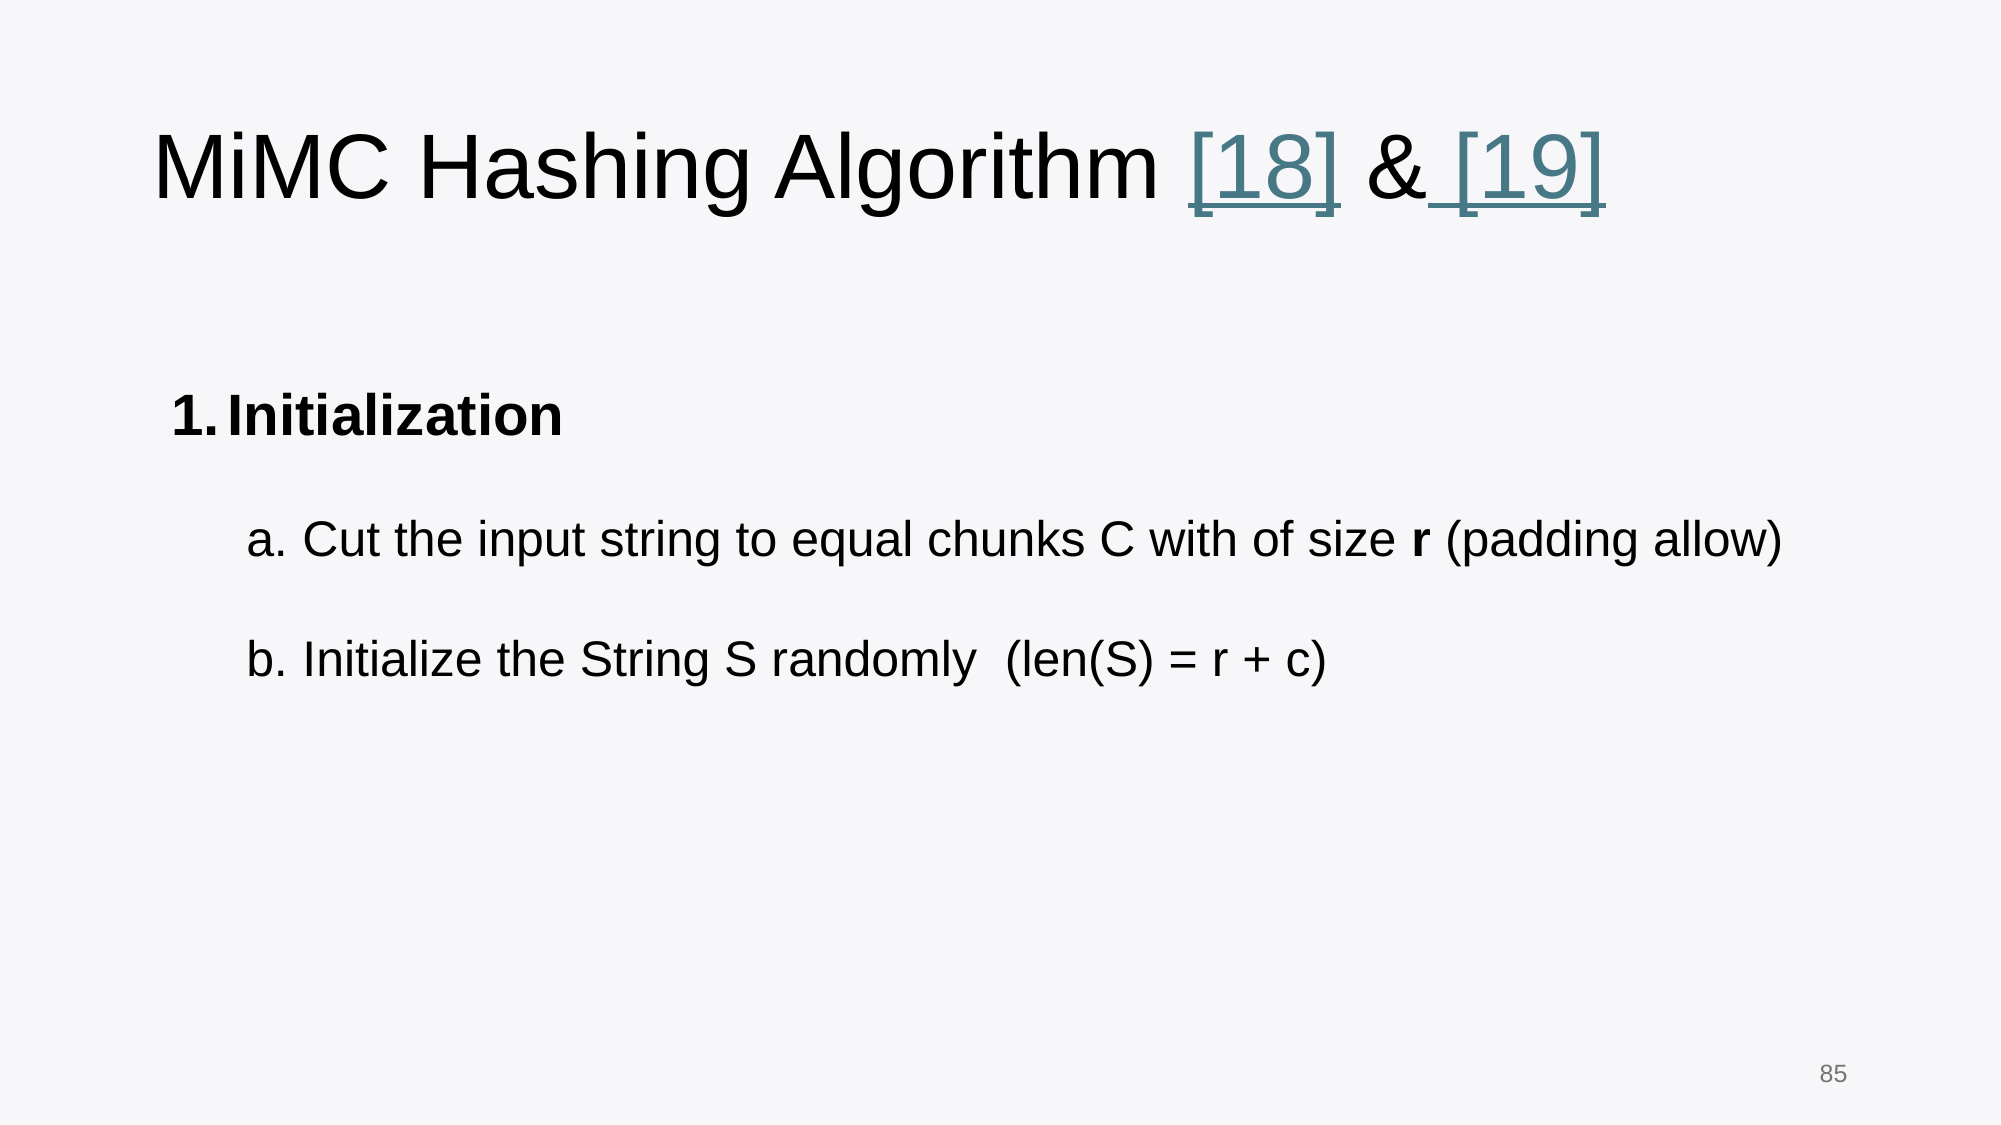

# MiMC Hashing Algorithm [18] & [19]
Initialization
Cut the input string to equal chunks C with of size r (padding allow)
Initialize the String S randomly  (len(S) = r + c)

85